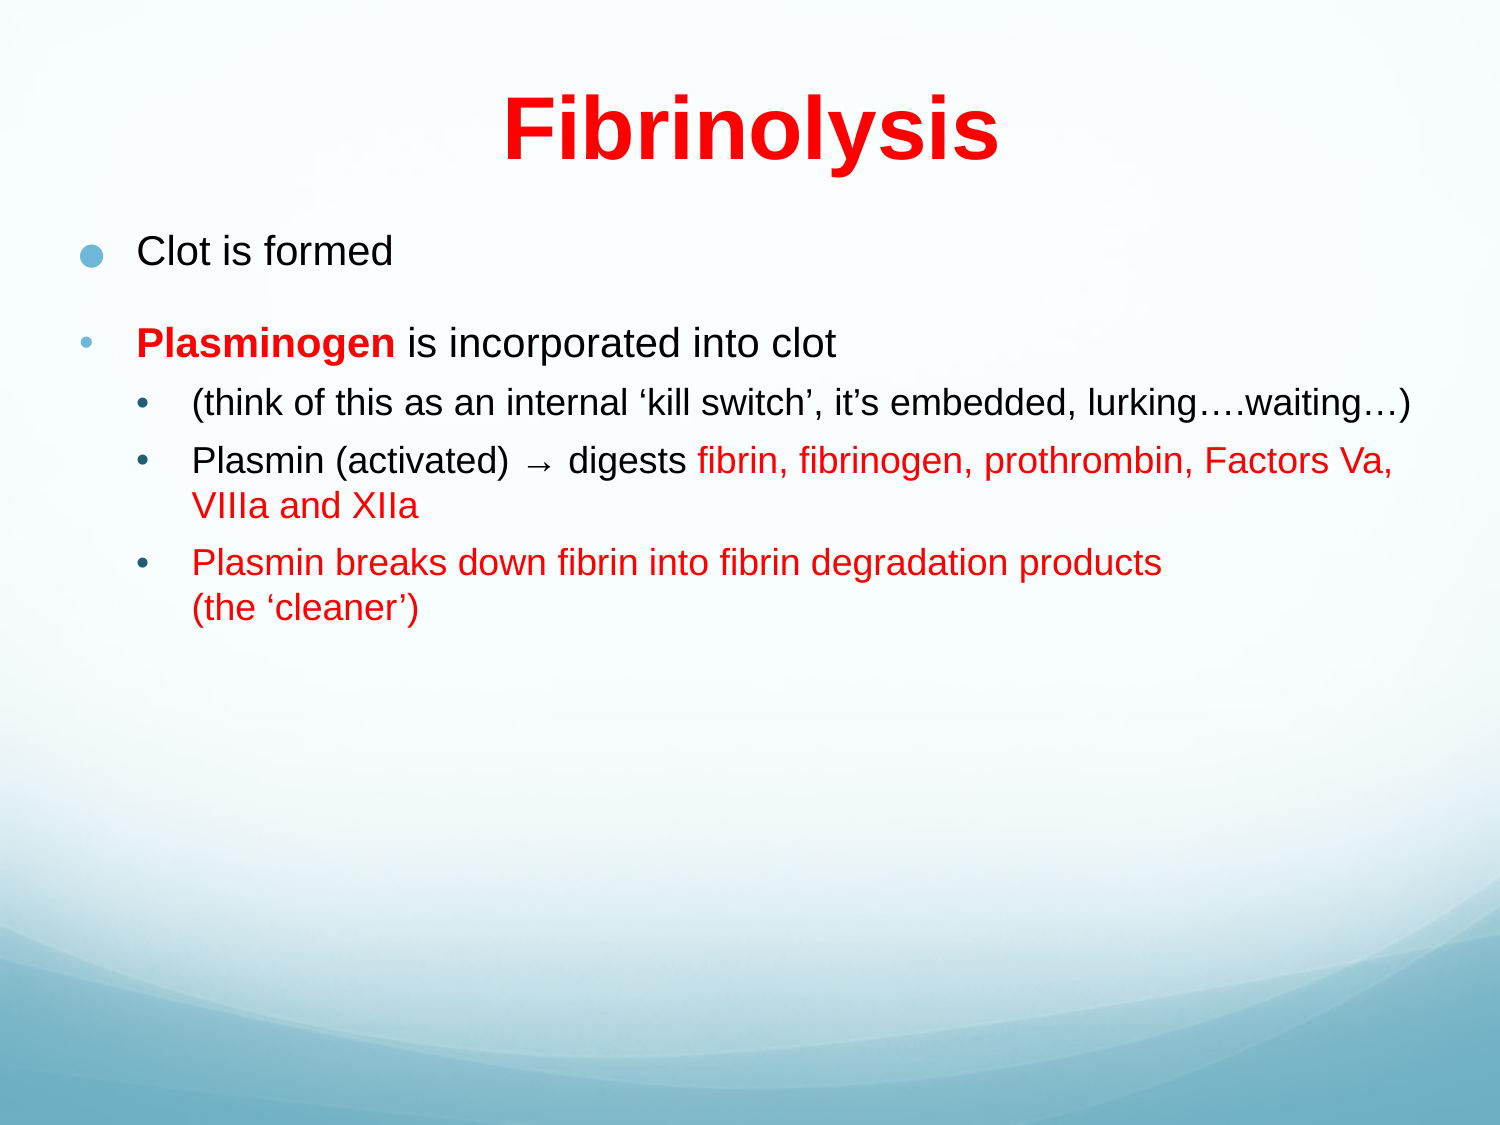

Fibrinolysis

Clot is formed
Plasminogen is incorporated into clot
(think of this as an internal ‘kill switch’, it’s embedded, lurking….waiting…)
Plasmin (activated) → digests fibrin, fibrinogen, prothrombin, Factors Va, VIIIa and XIIa
Plasmin breaks down fibrin into fibrin degradation products 		(the ‘cleaner’)